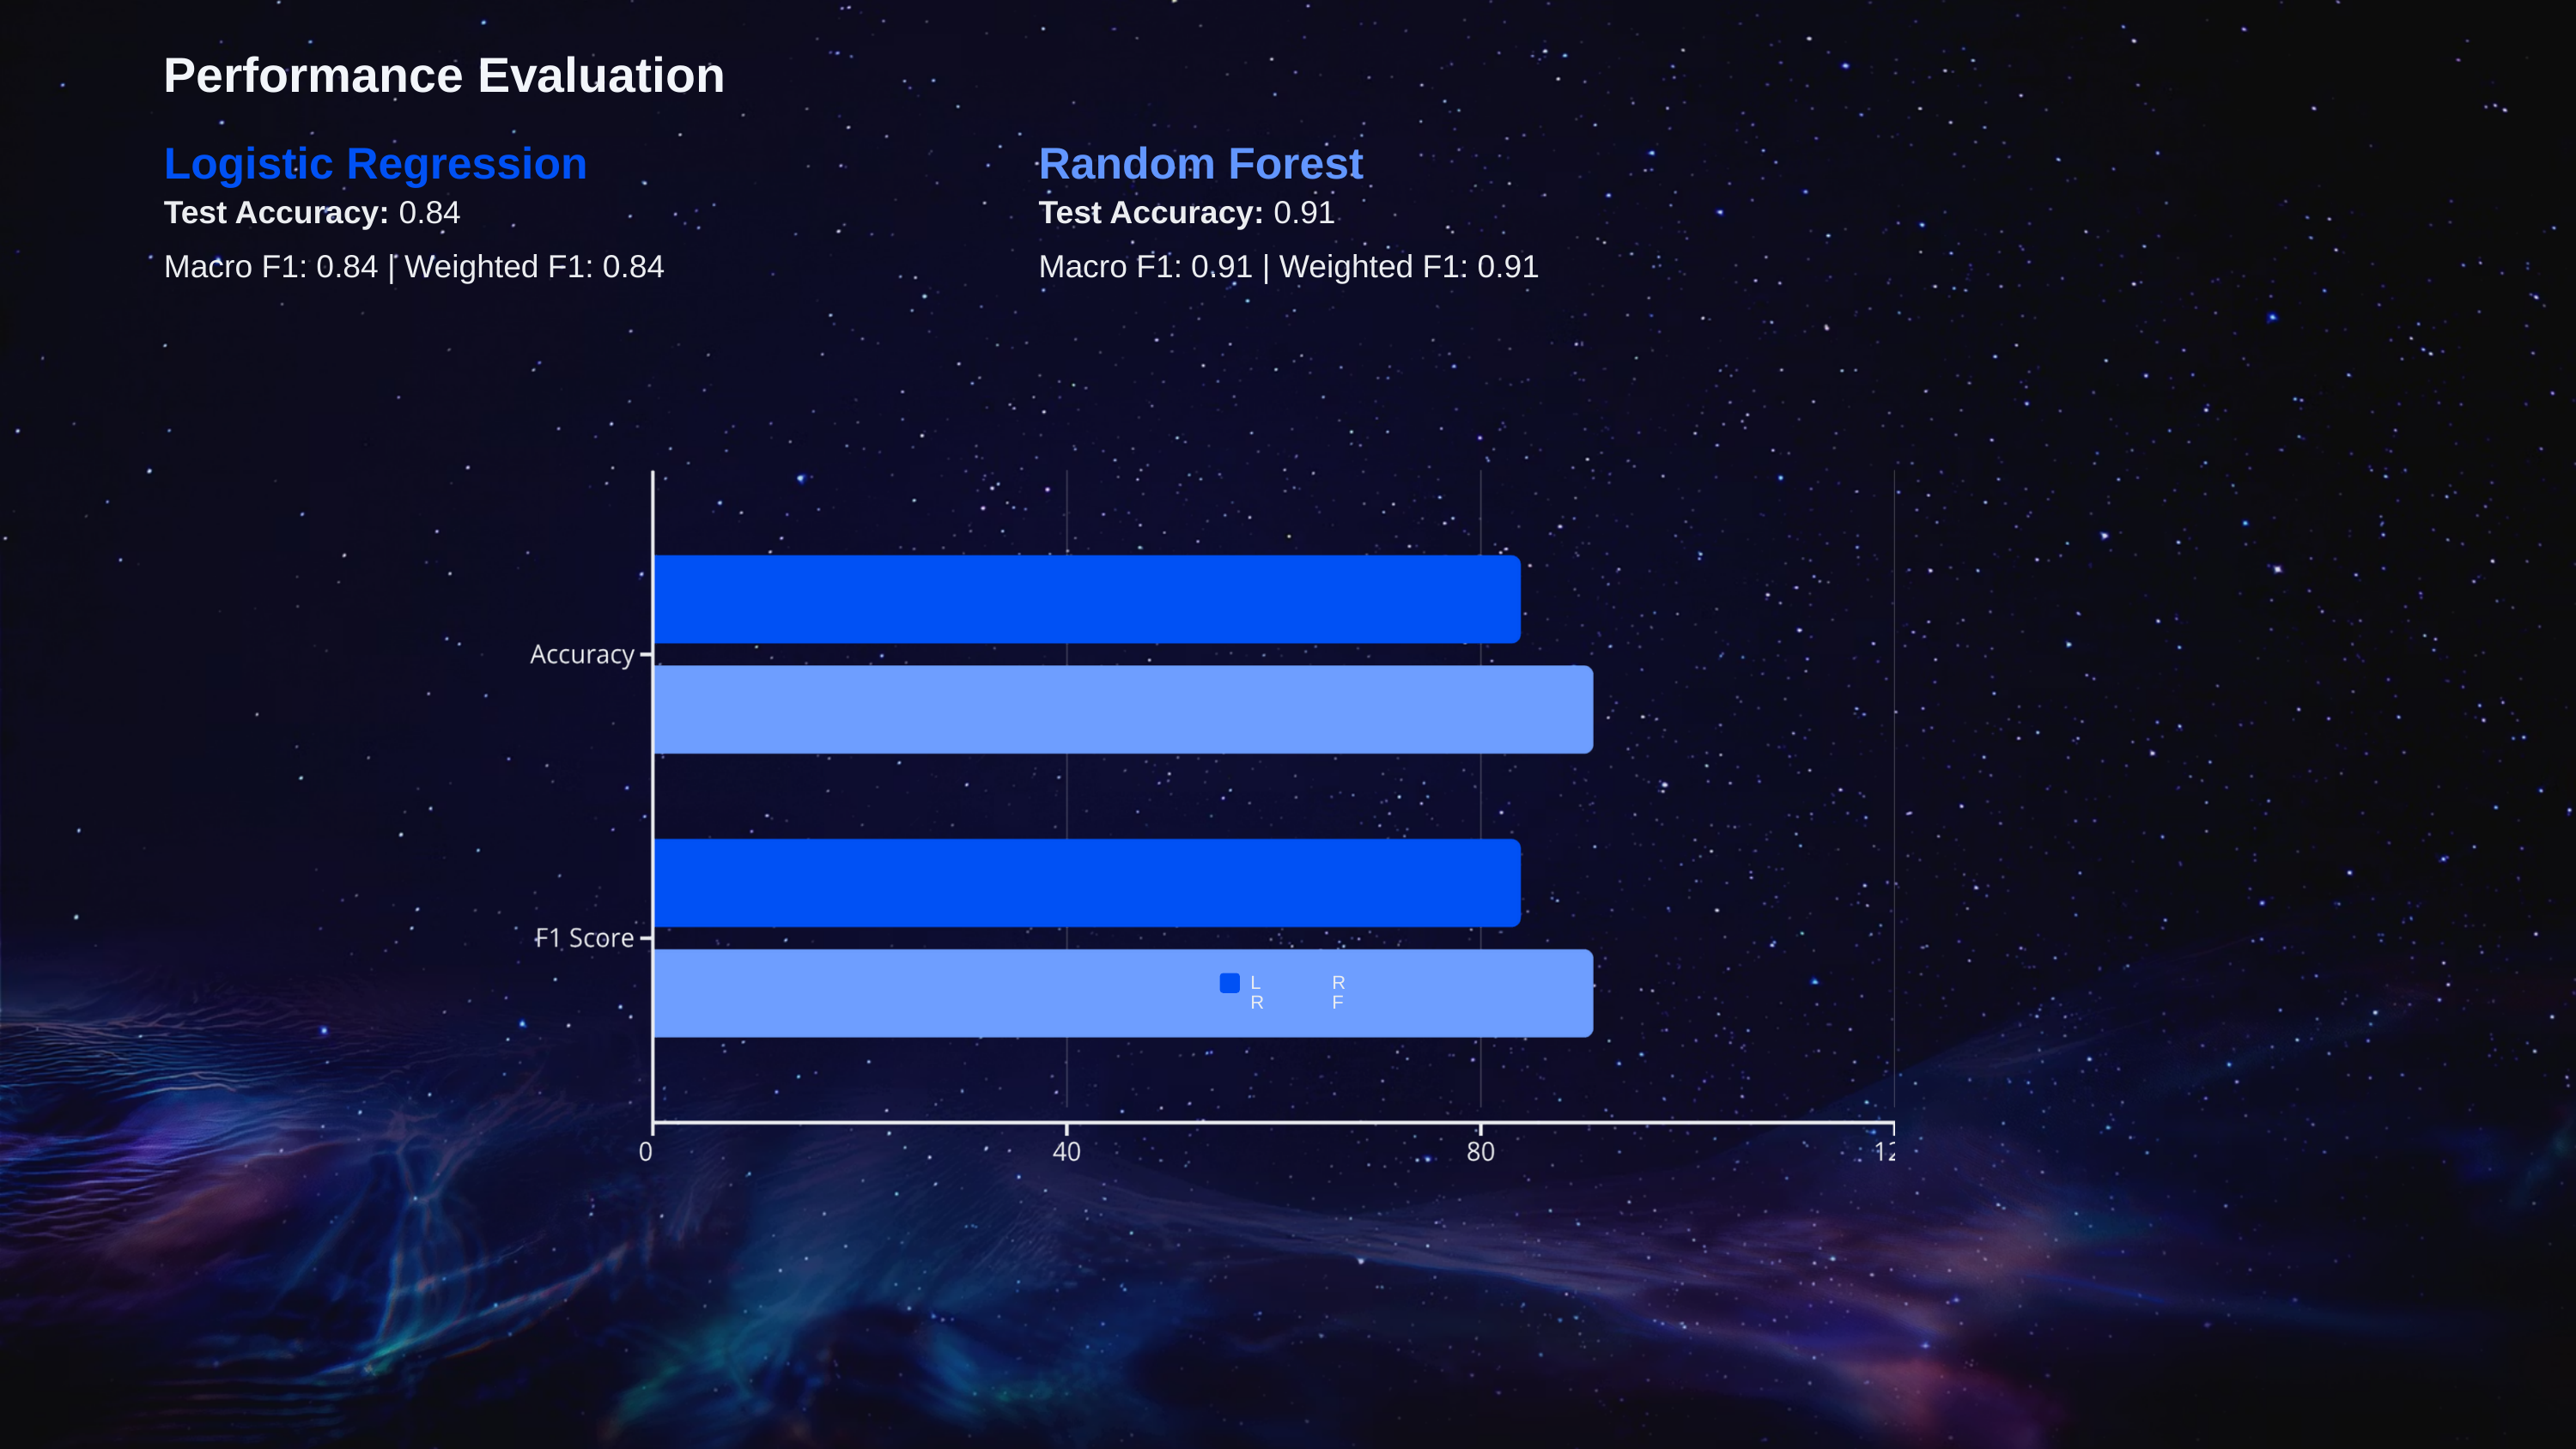

Performance Evaluation
Logistic Regression
Random Forest
Test Accuracy: 0.84
Test Accuracy: 0.91
Macro F1: 0.84 | Weighted F1: 0.84
Macro F1: 0.91 | Weighted F1: 0.91

LR
RF